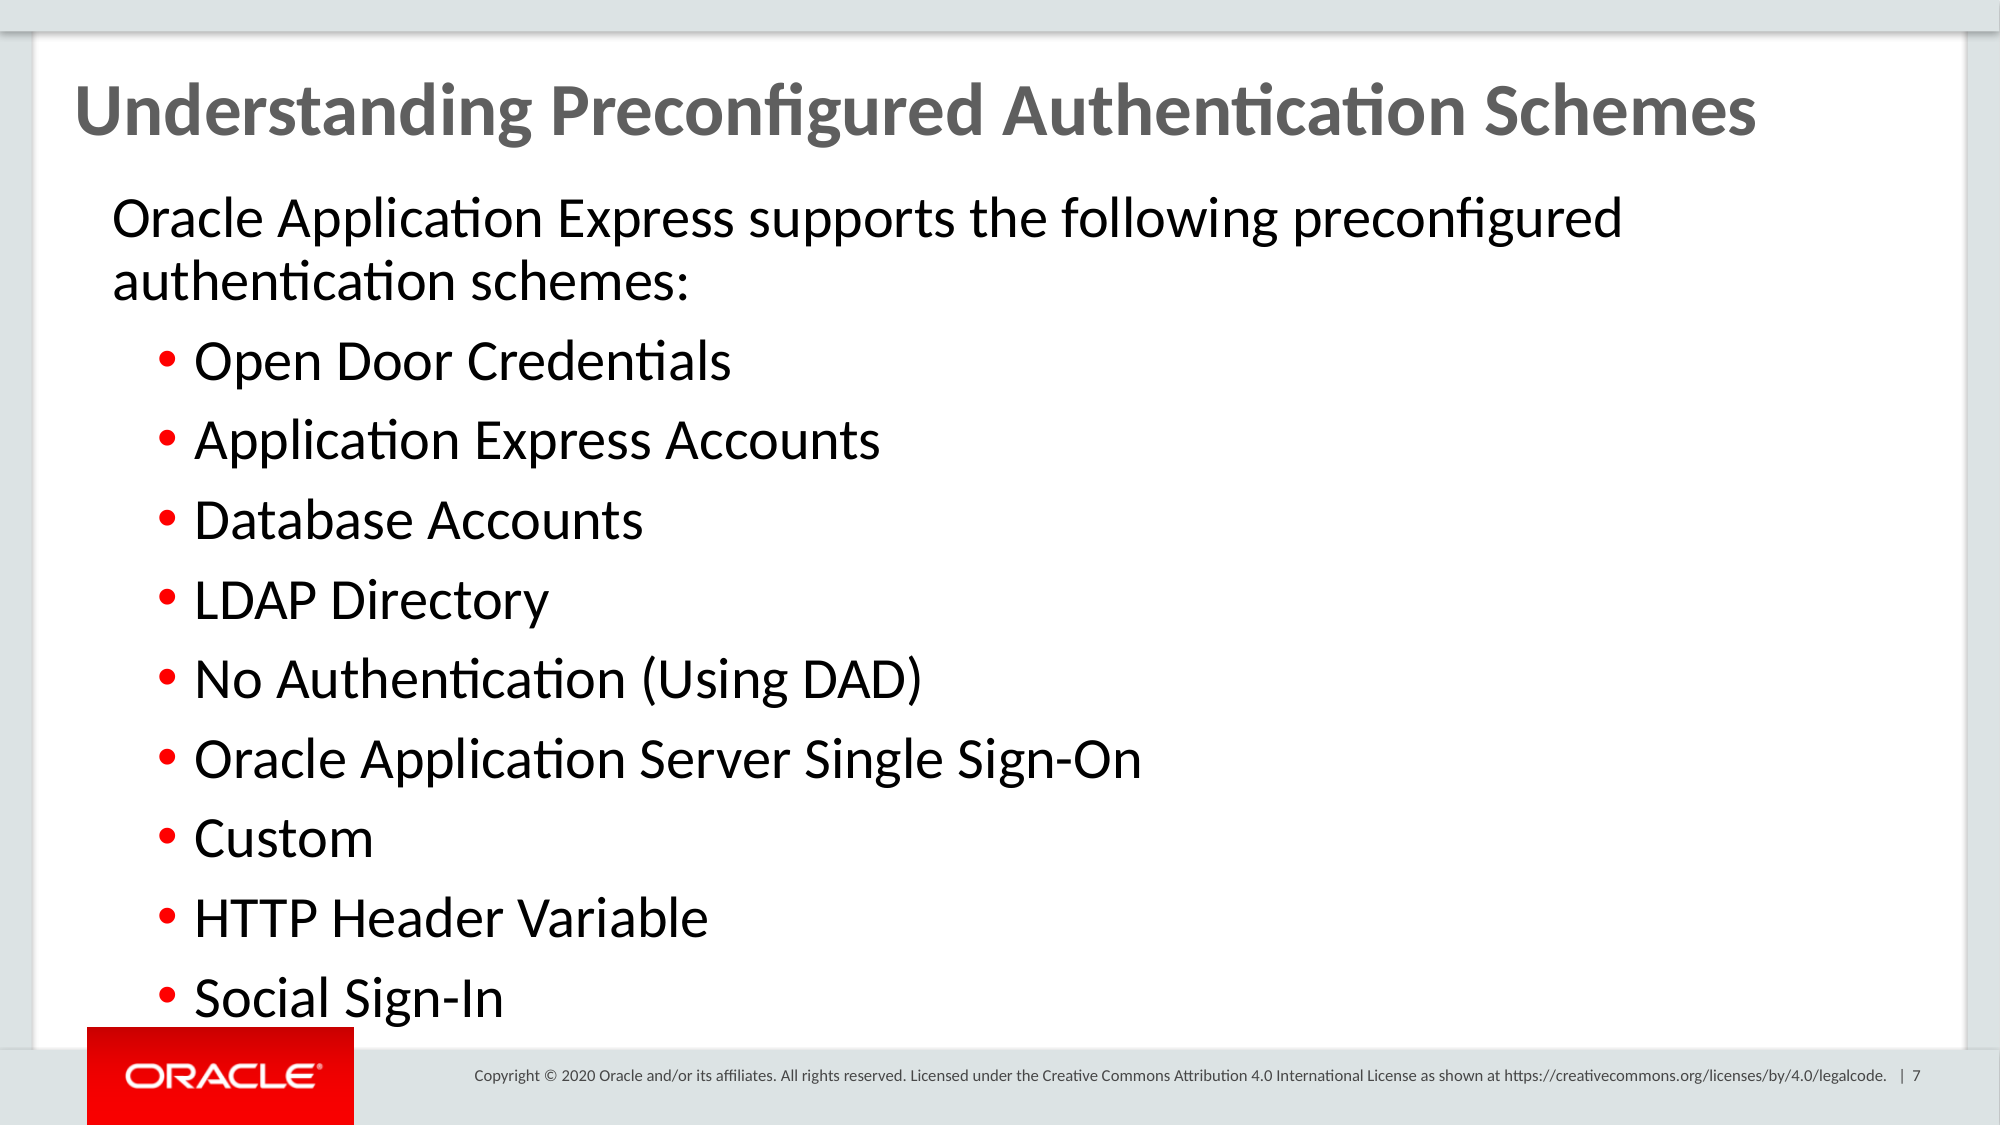

# Understanding Preconfigured Authentication Schemes
Oracle Application Express supports the following preconfigured authentication schemes:
Open Door Credentials
Application Express Accounts
Database Accounts
LDAP Directory
No Authentication (Using DAD)
Oracle Application Server Single Sign-On
Custom
HTTP Header Variable
Social Sign-In